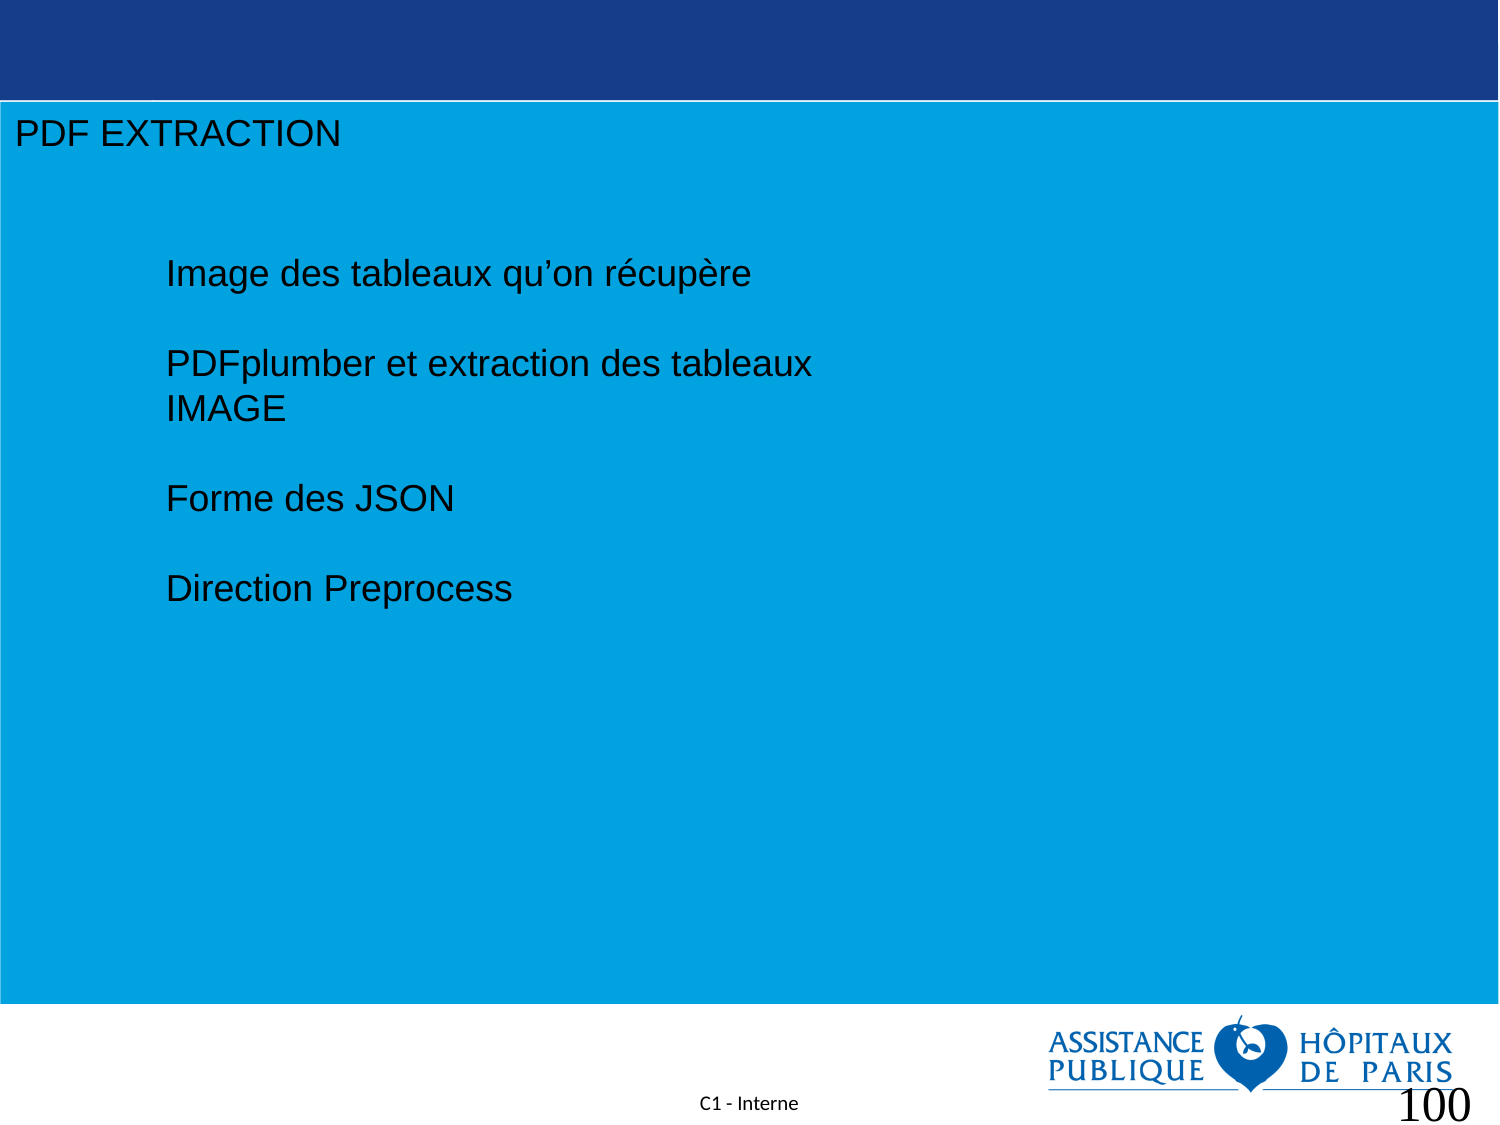

100
PDF EXTRACTION

Image des tableaux qu’on récupère
PDFplumber et extraction des tableaux IMAGE

Forme des JSON

Direction Preprocess
100